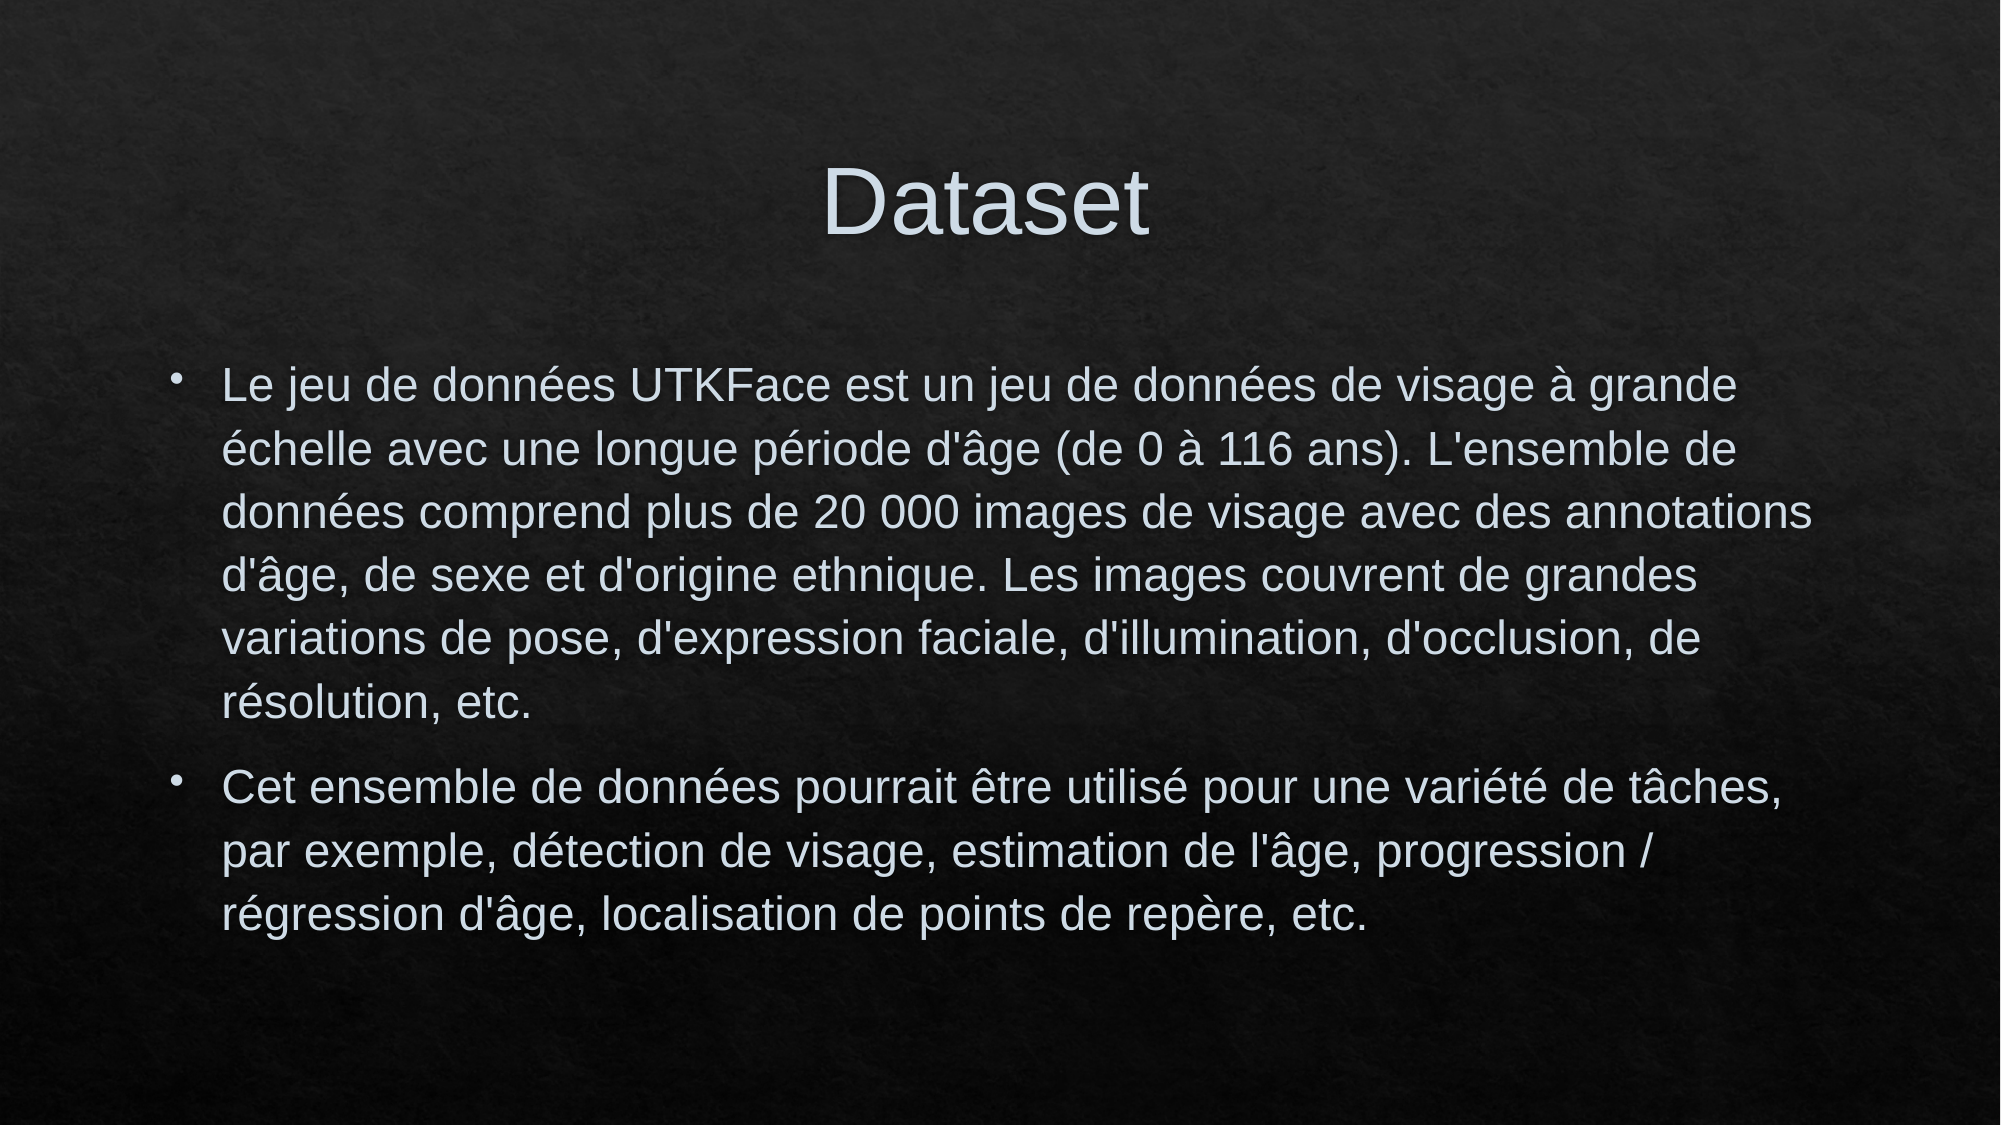

# Dataset
Le jeu de données UTKFace est un jeu de données de visage à grande échelle avec une longue période d'âge (de 0 à 116 ans). L'ensemble de données comprend plus de 20 000 images de visage avec des annotations d'âge, de sexe et d'origine ethnique. Les images couvrent de grandes variations de pose, d'expression faciale, d'illumination, d'occlusion, de résolution, etc.
Cet ensemble de données pourrait être utilisé pour une variété de tâches, par exemple, détection de visage, estimation de l'âge, progression / régression d'âge, localisation de points de repère, etc.